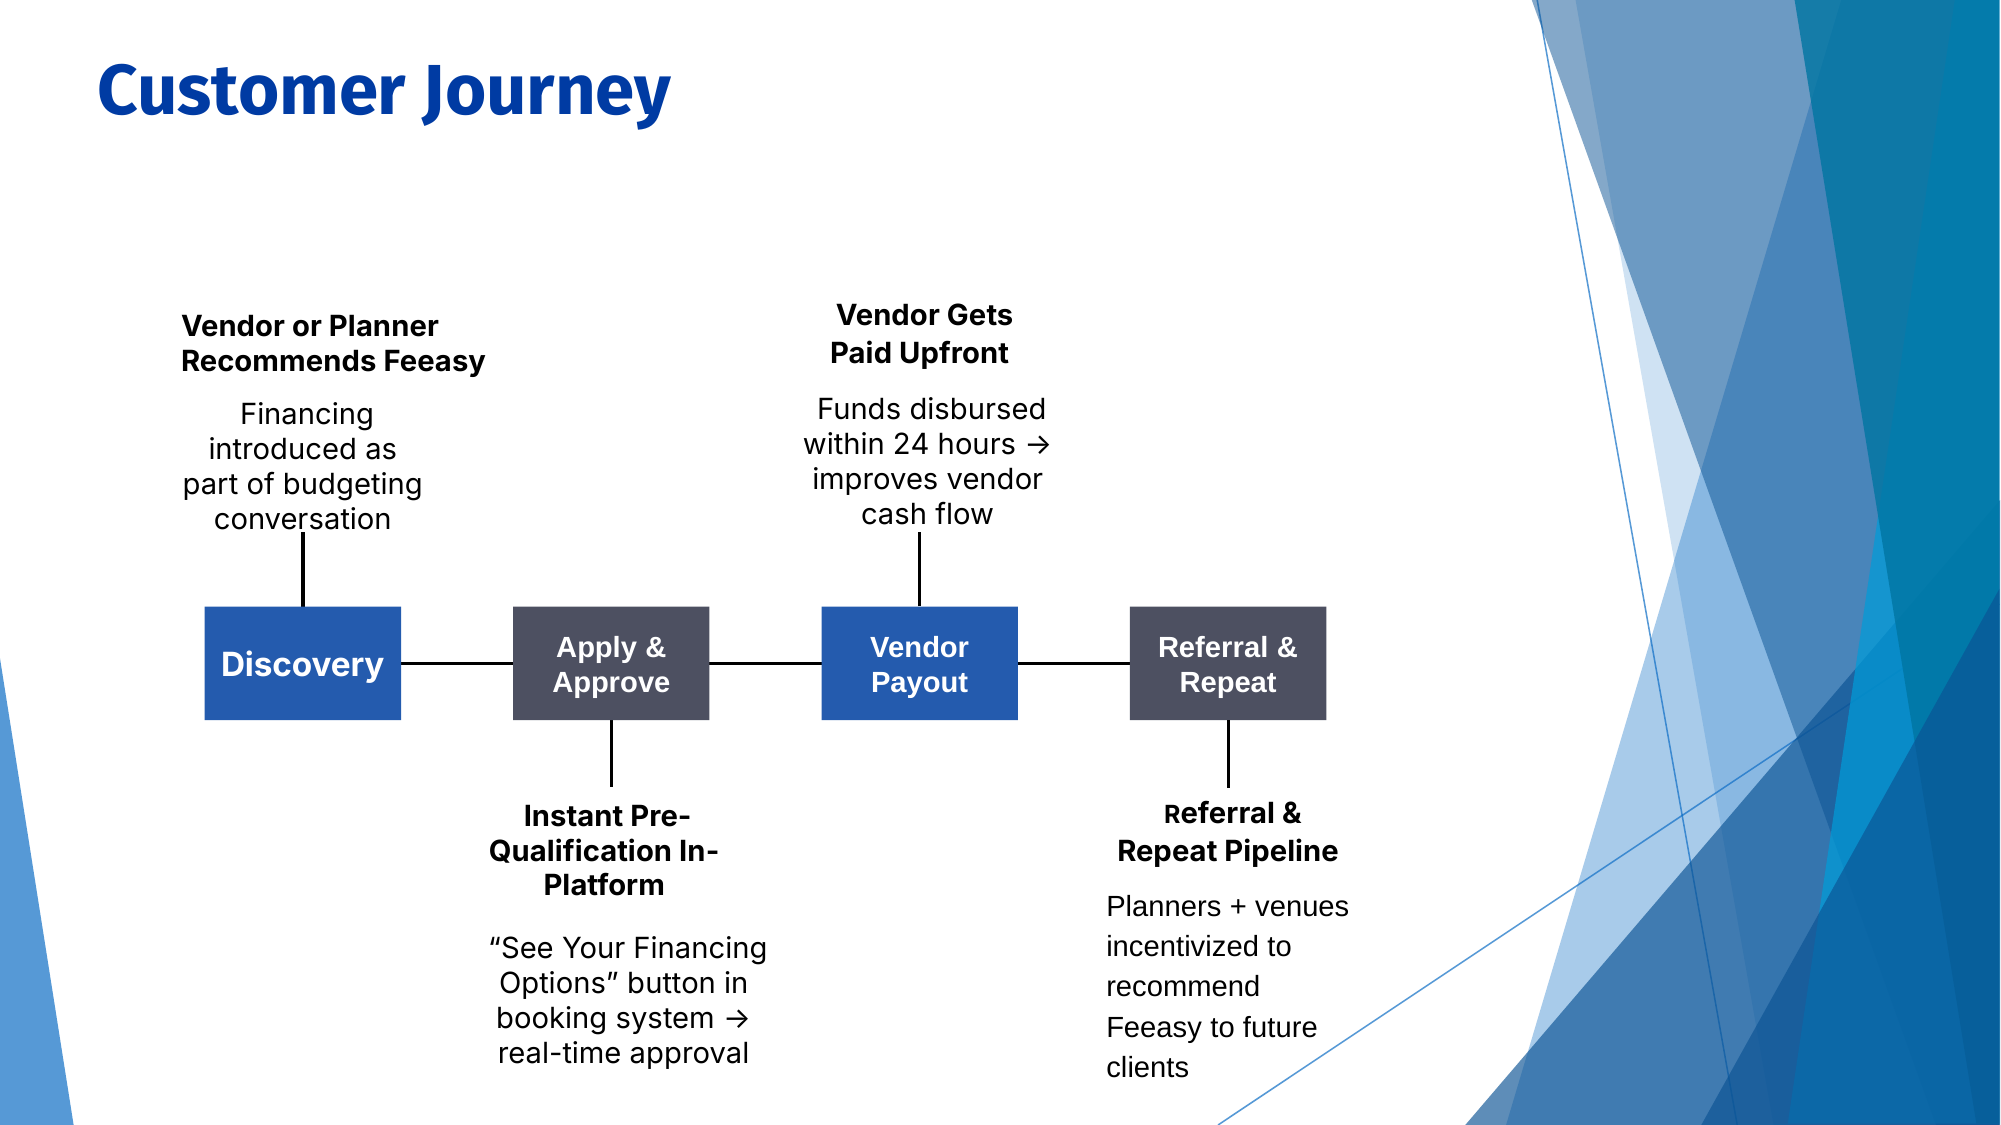

# Customer Journey
 Vendor Gets Paid Upfront
Vendor or Planner Recommends Feeasy

 Funds disbursed within 24 hours → improves vendor cash flow

 Financing introduced as part of budgeting conversation

Discovery
Apply & Approve
Vendor Payout
Referral & Repeat
 Referral & Repeat Pipeline
 Instant Pre-Qualification In-Platform
Planners + venues incentivized to recommend Feeasy to future clients
 “See Your Financing Options” button in booking system → real-time approval